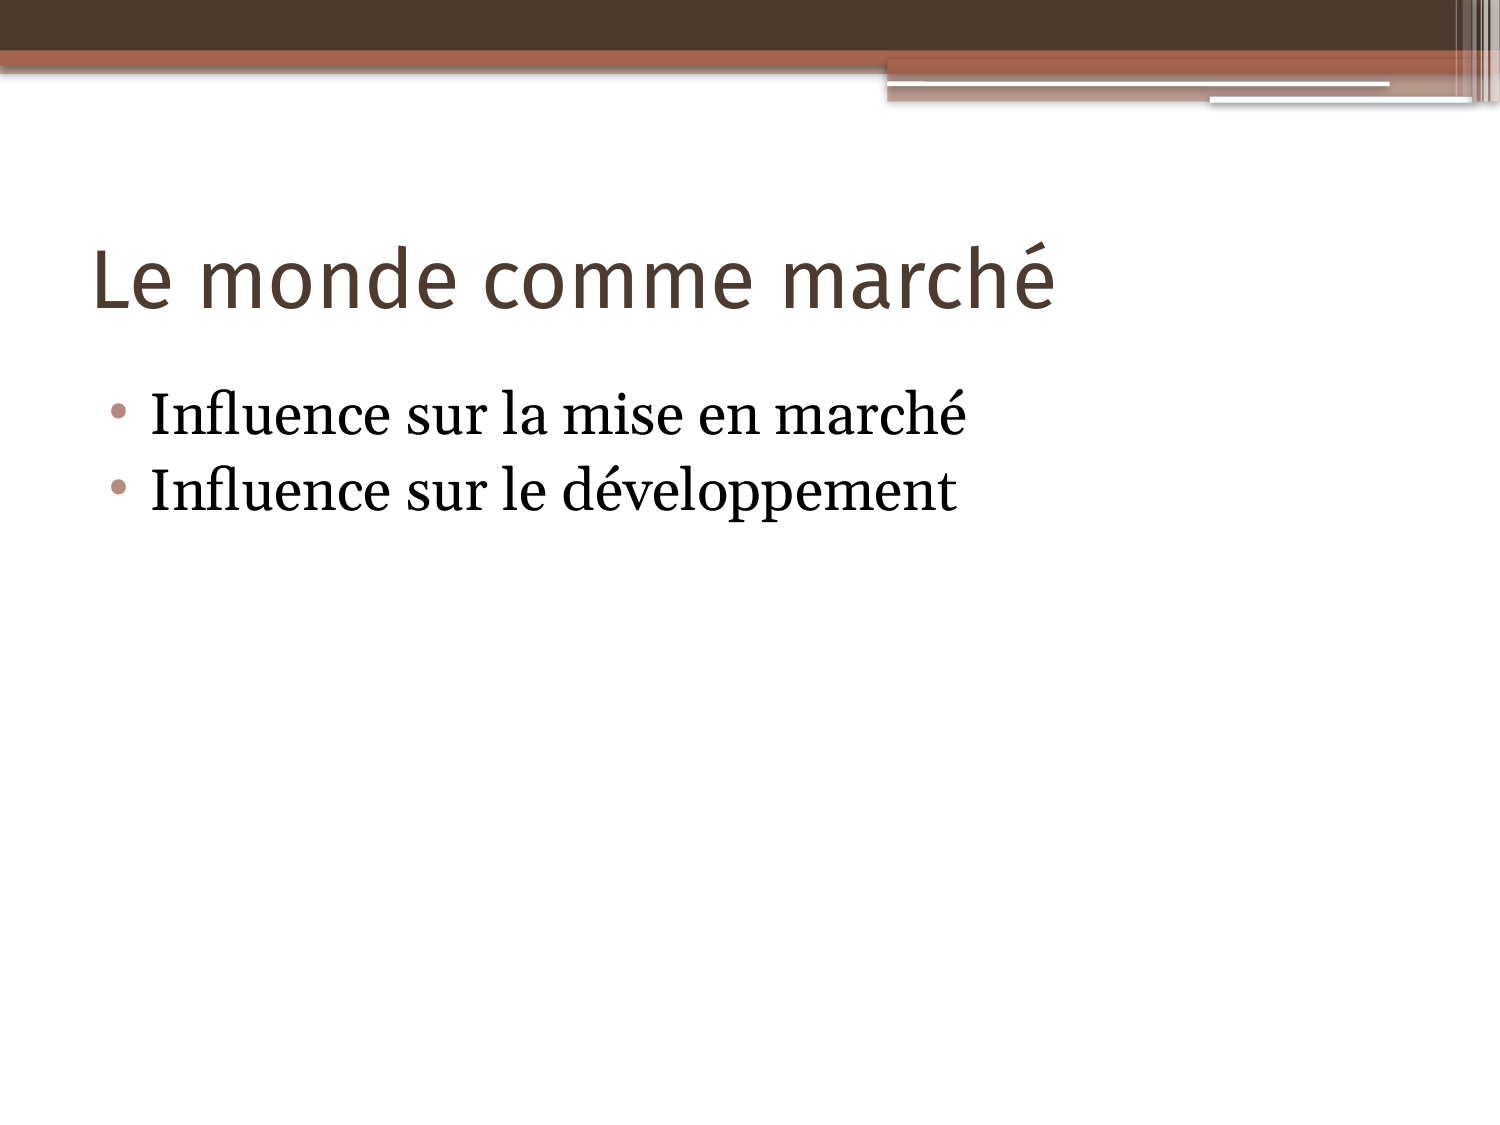

# Le monde comme marché
Influence sur la mise en marché
Influence sur le développement